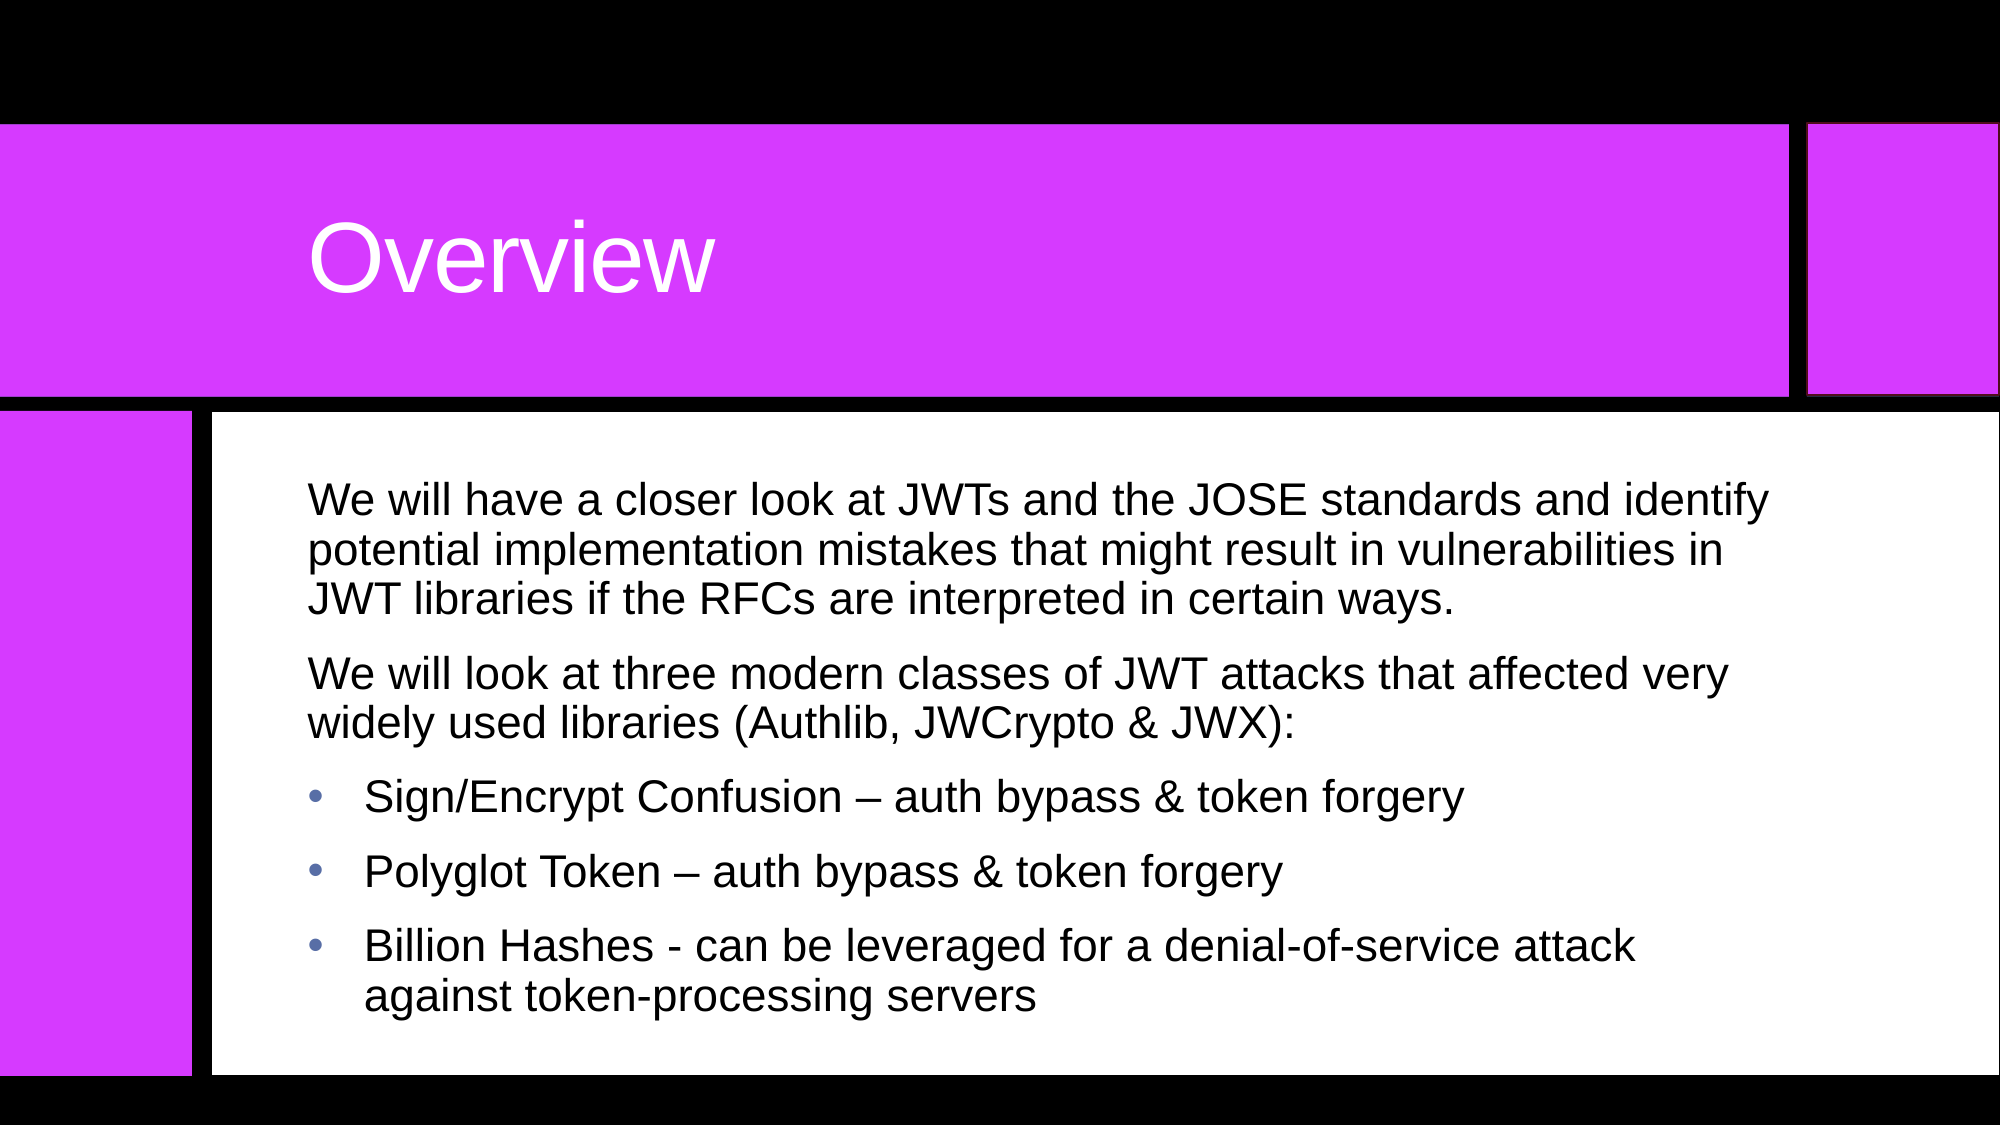

# Overview

We will have a closer look at JWTs and the JOSE standards and identify potential implementation mistakes that might result in vulnerabilities in JWT libraries if the RFCs are interpreted in certain ways.
We will look at three modern classes of JWT attacks that affected very widely used libraries (Authlib, JWCrypto & JWX):
Sign/Encrypt Confusion – auth bypass & token forgery
Polyglot Token – auth bypass & token forgery
Billion Hashes - can be leveraged for a denial-of-service attack against token-processing servers